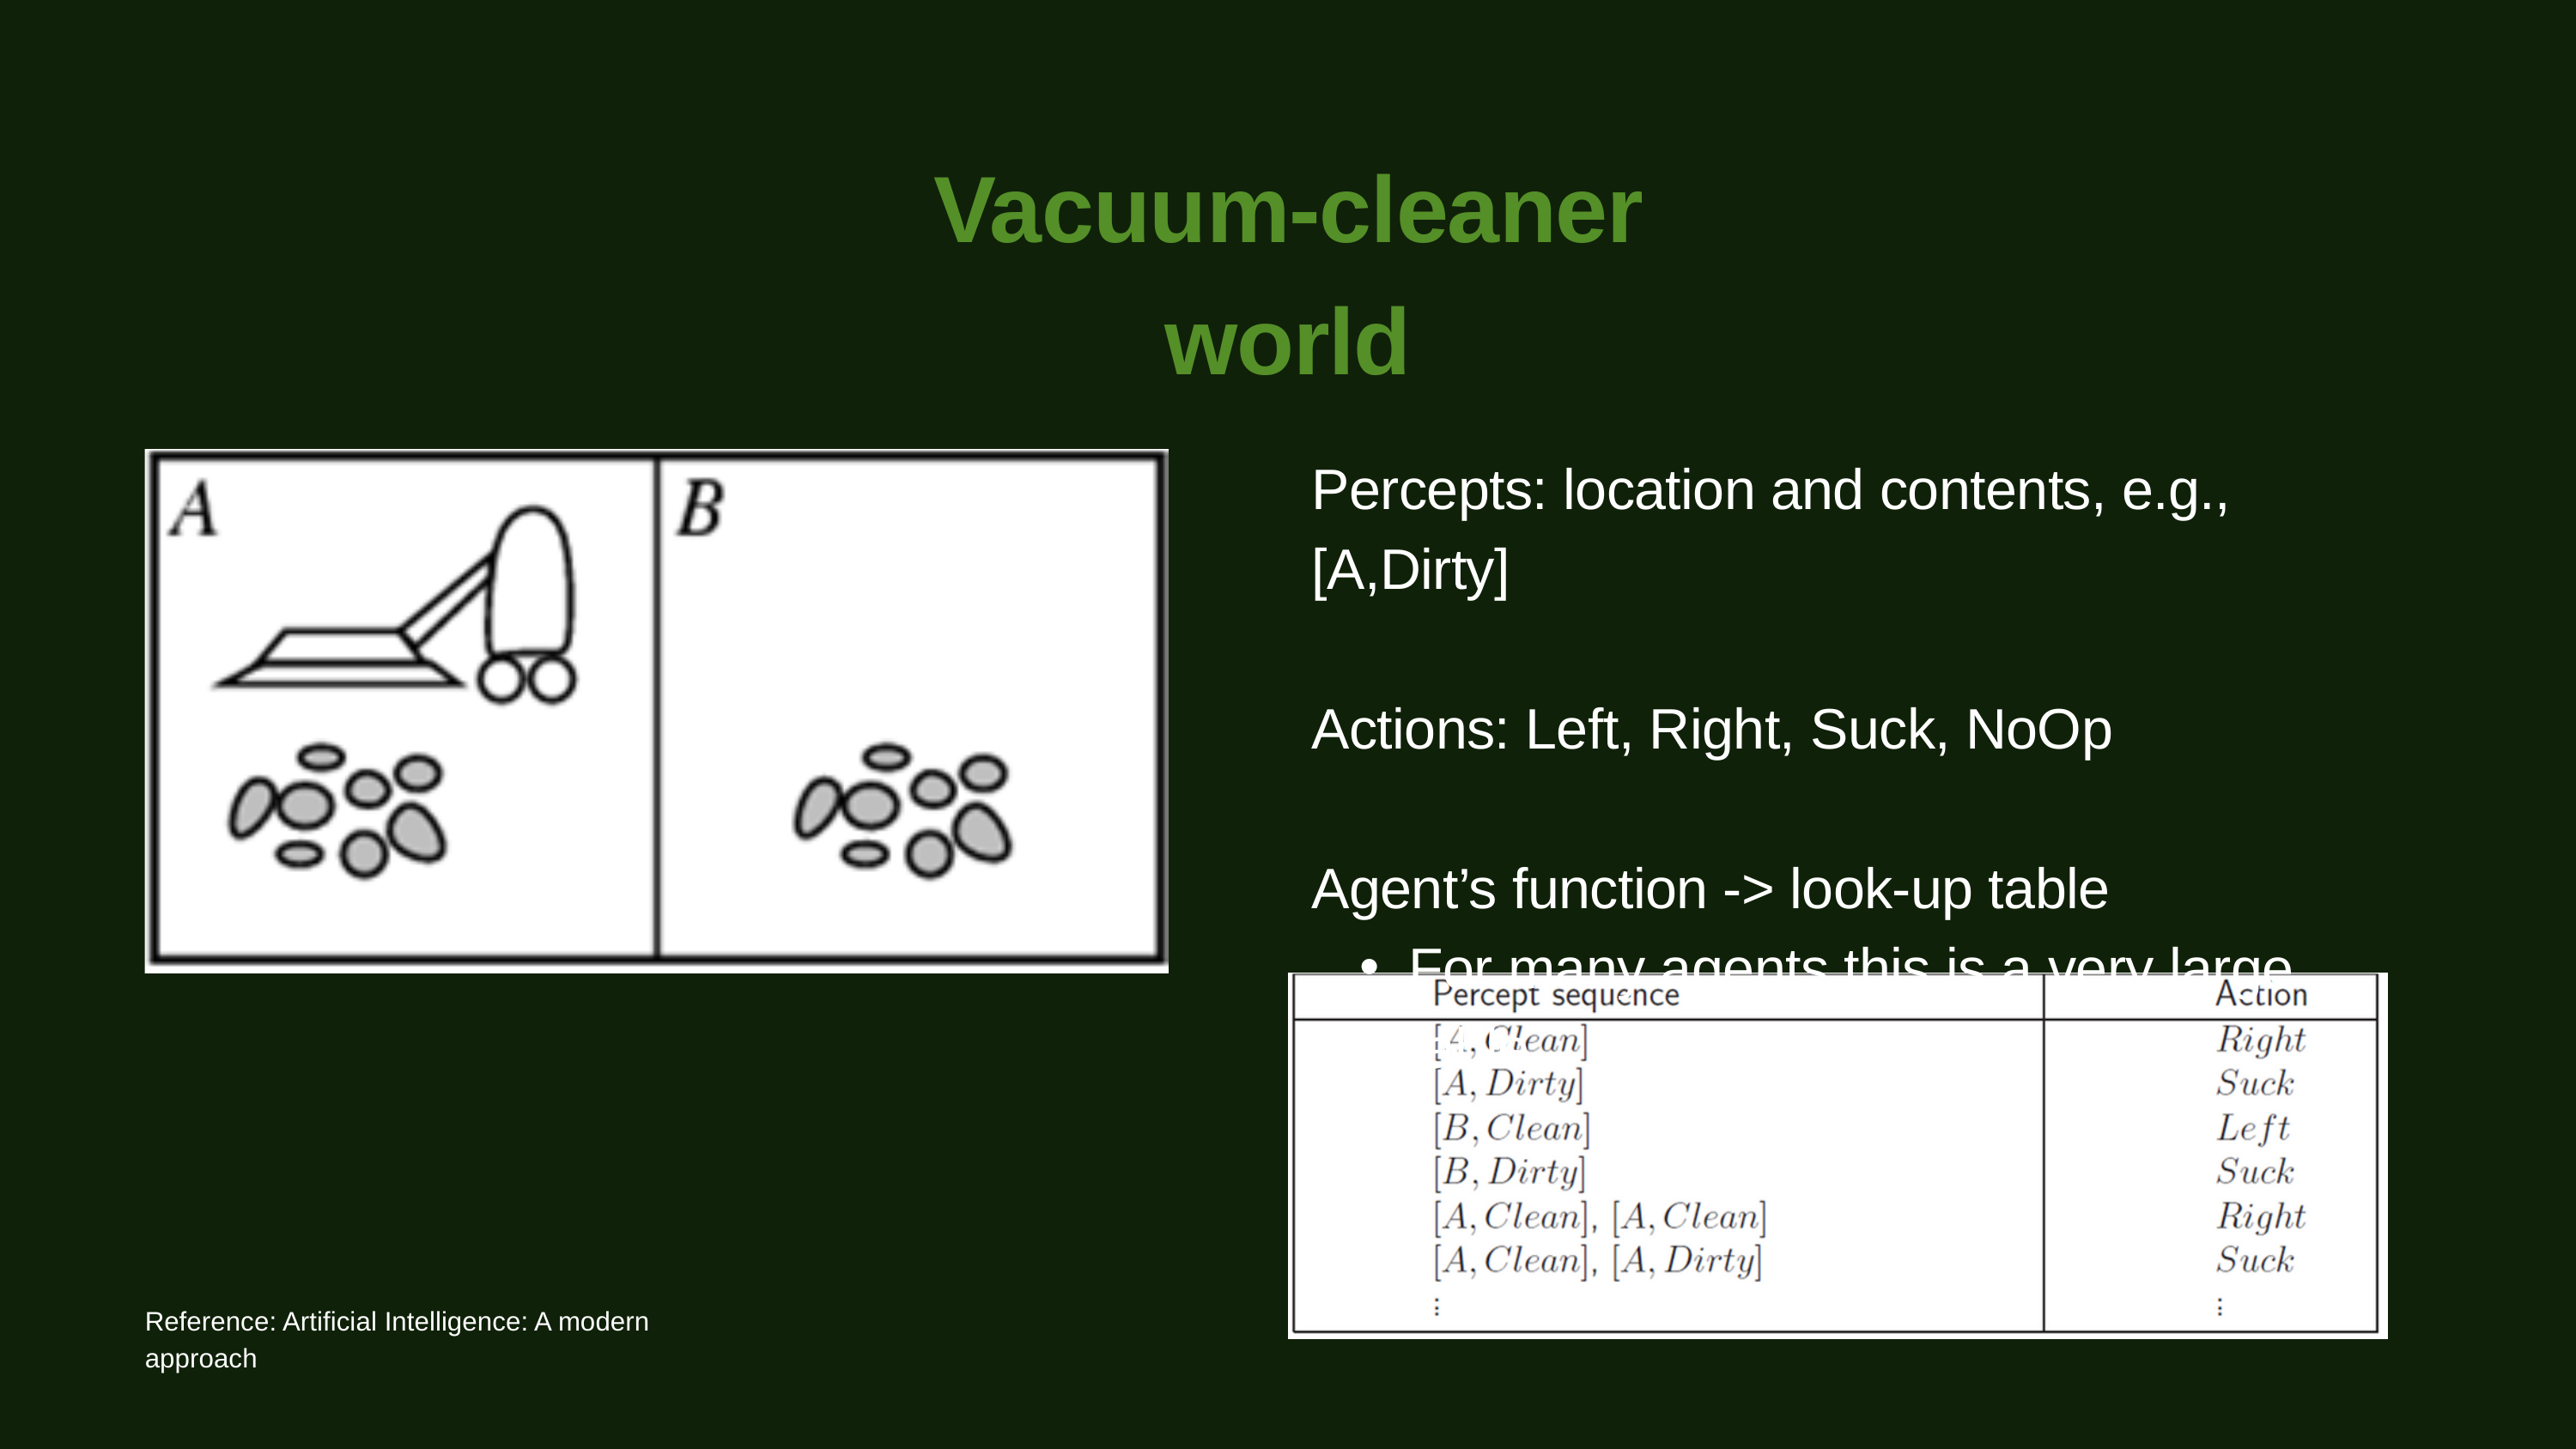

Vacuum-cleaner world
Percepts: location and contents, e.g., [A,Dirty]

Actions: Left, Right, Suck, NoOp

Agent’s function -> look-up table
For many agents this is a very large table

Reference: Artificial Intelligence: A modern approach